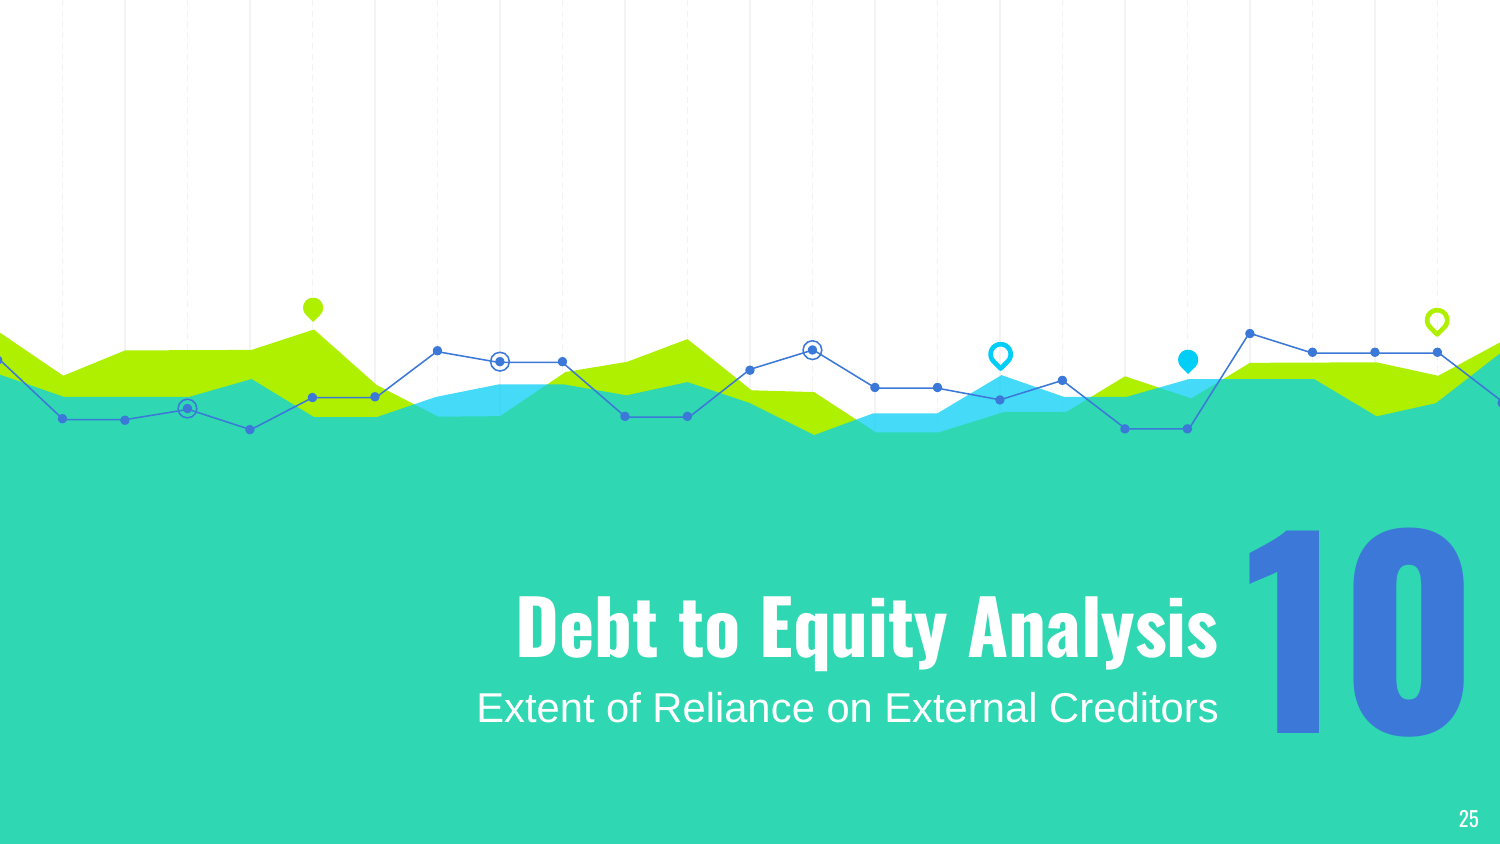

# Debt to Equity Analysis
10
Extent of Reliance on External Creditors
25